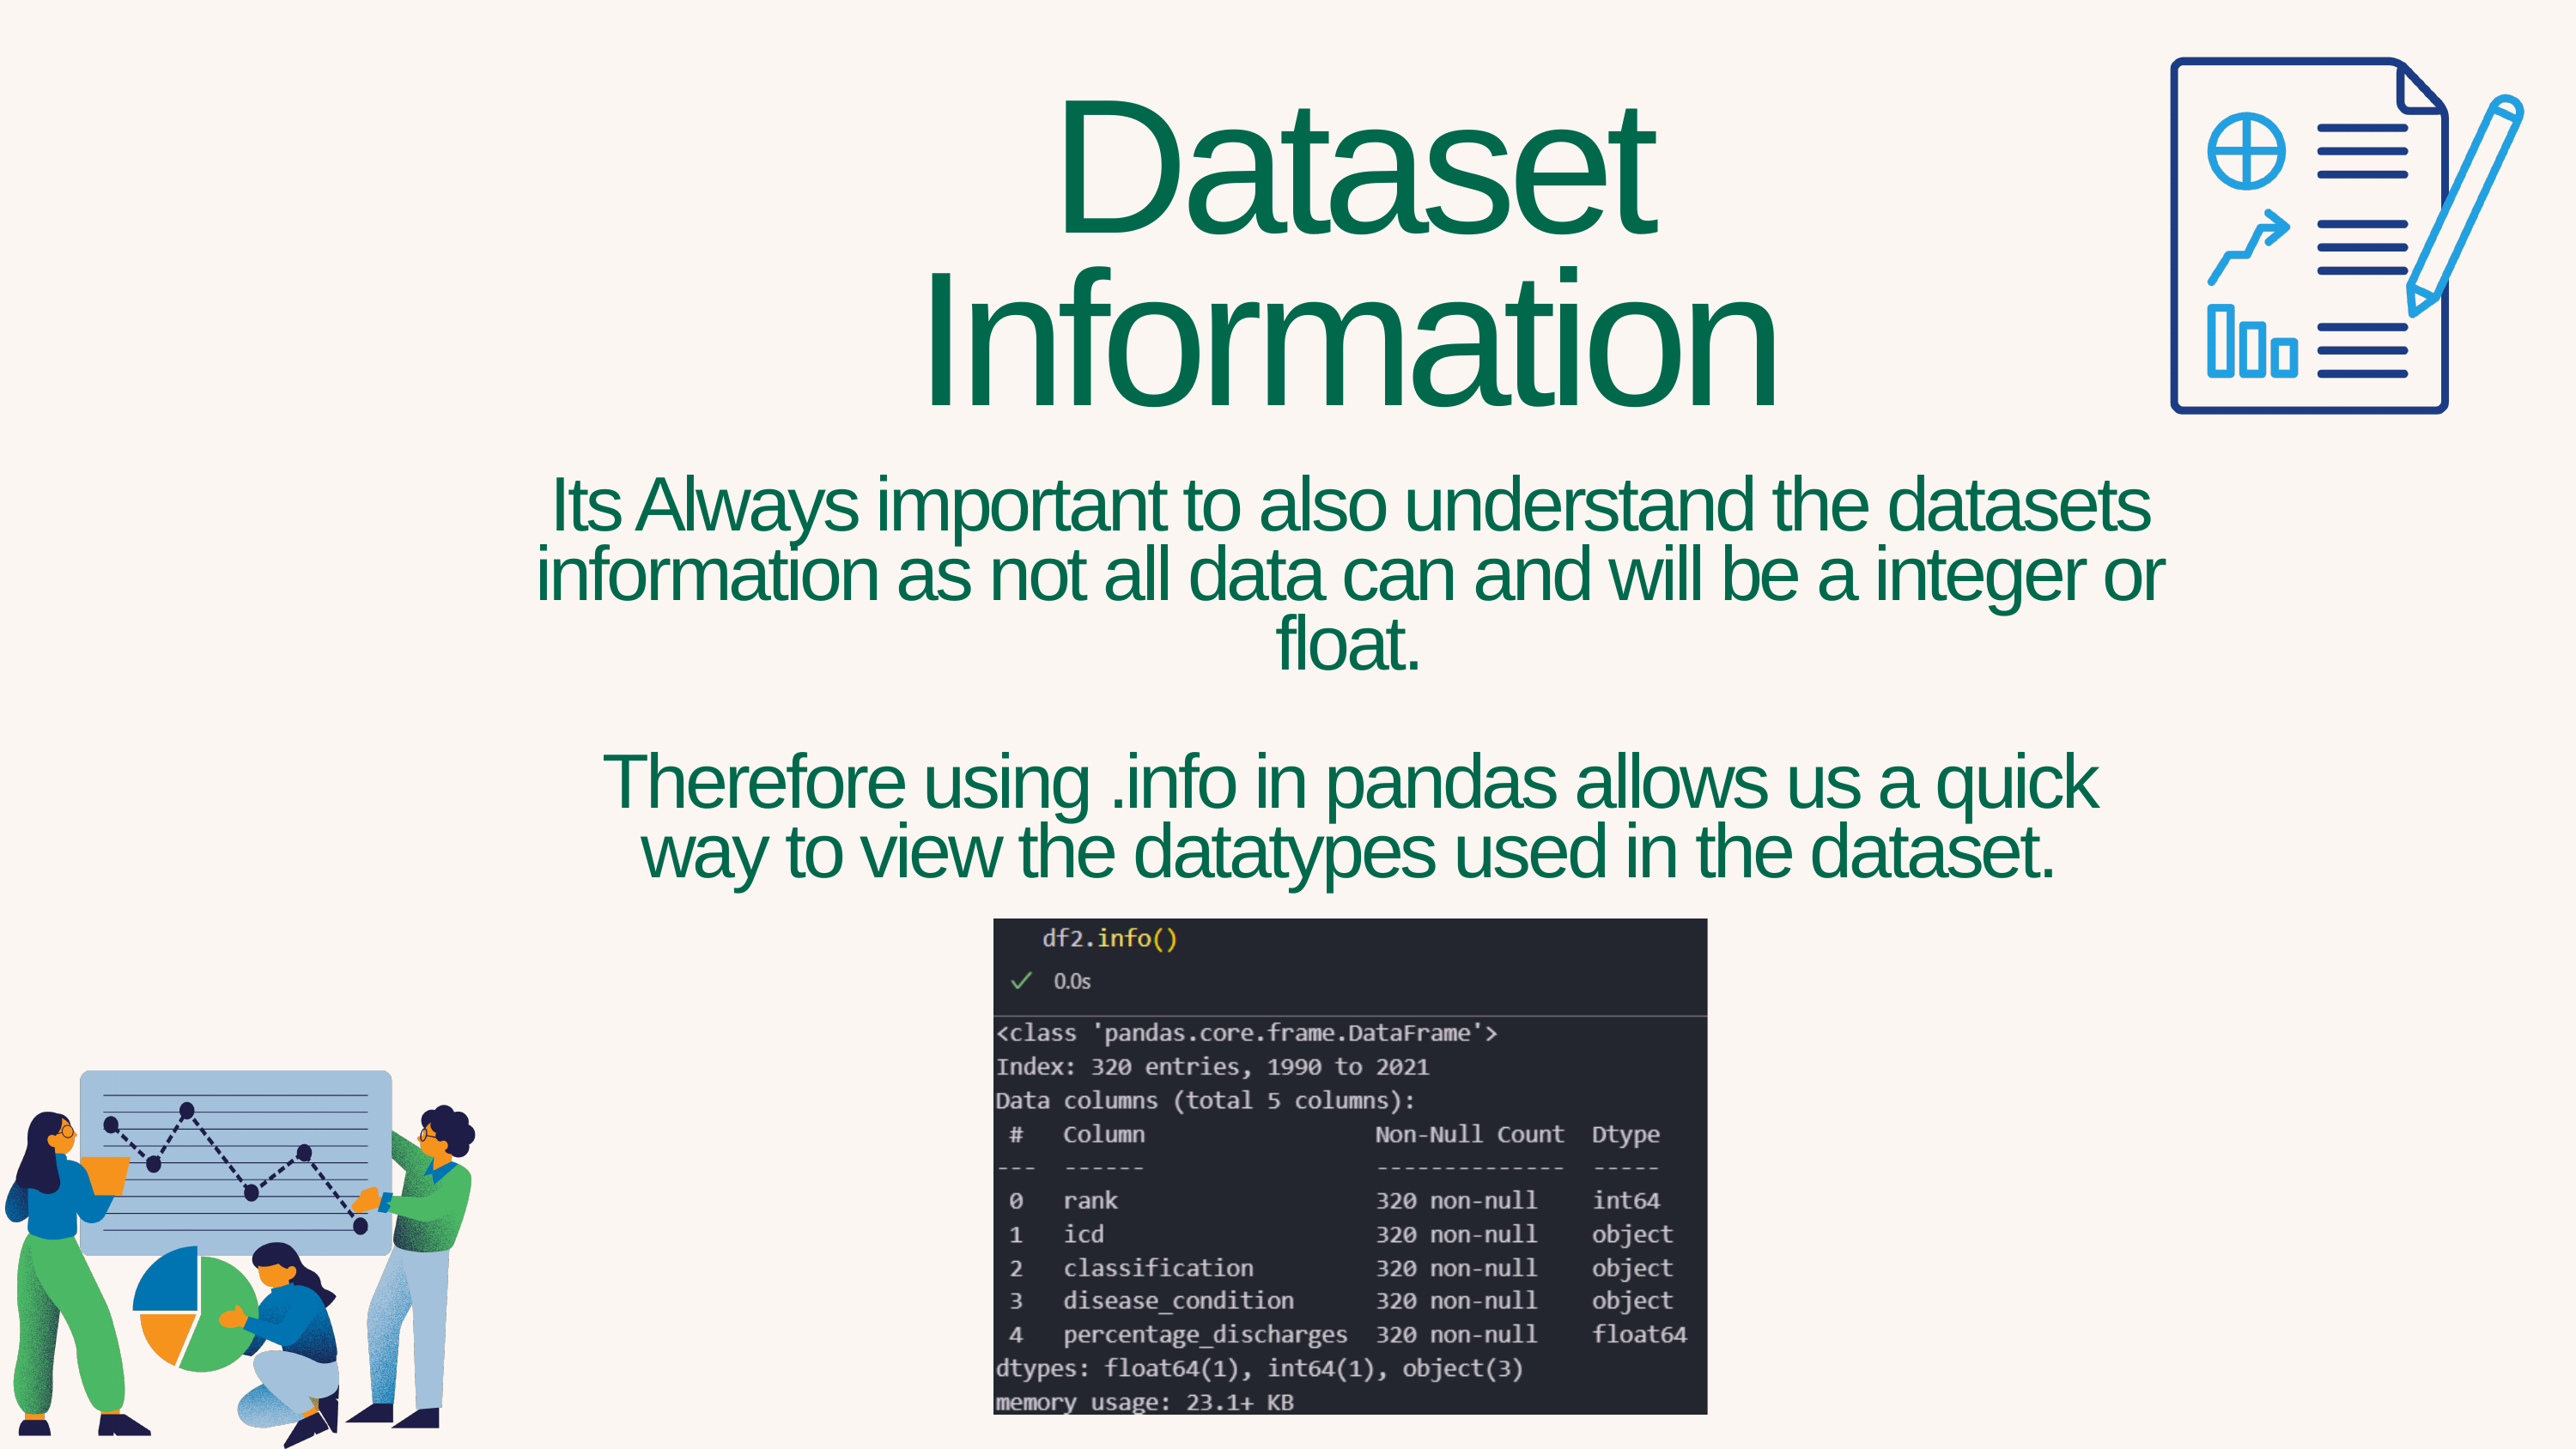

Dataset Information
Its Always important to also understand the datasets information as not all data can and will be a integer or float.

Therefore using .info in pandas allows us a quick way to view the datatypes used in the dataset.